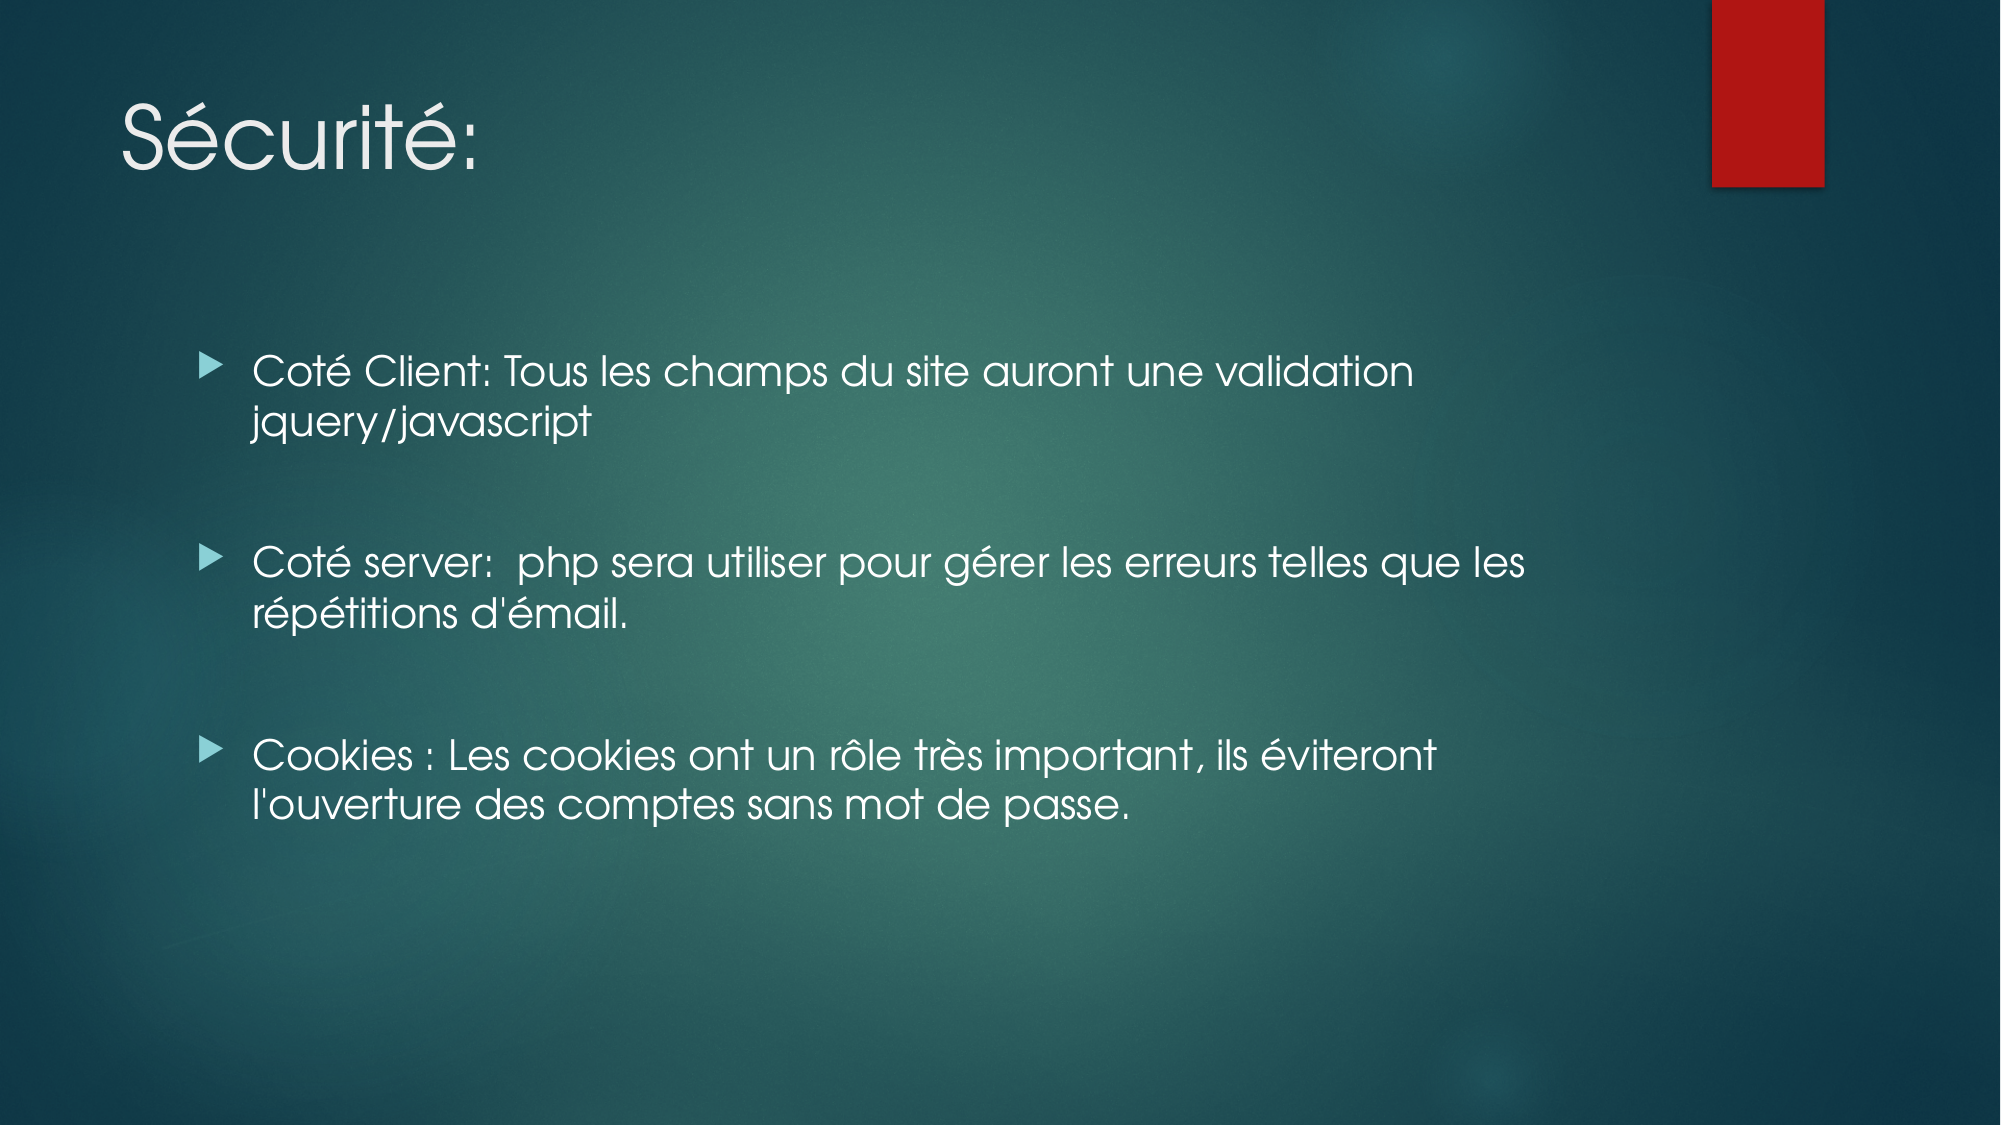

# Sécurité:
Coté Client: Tous les champs du site auront une validation jquery/javascript

Coté server:  php sera utiliser pour gérer les erreurs telles que les répétitions d'émail.

Cookies : Les cookies ont un rôle très important, ils éviteront l'ouverture des comptes sans mot de passe.